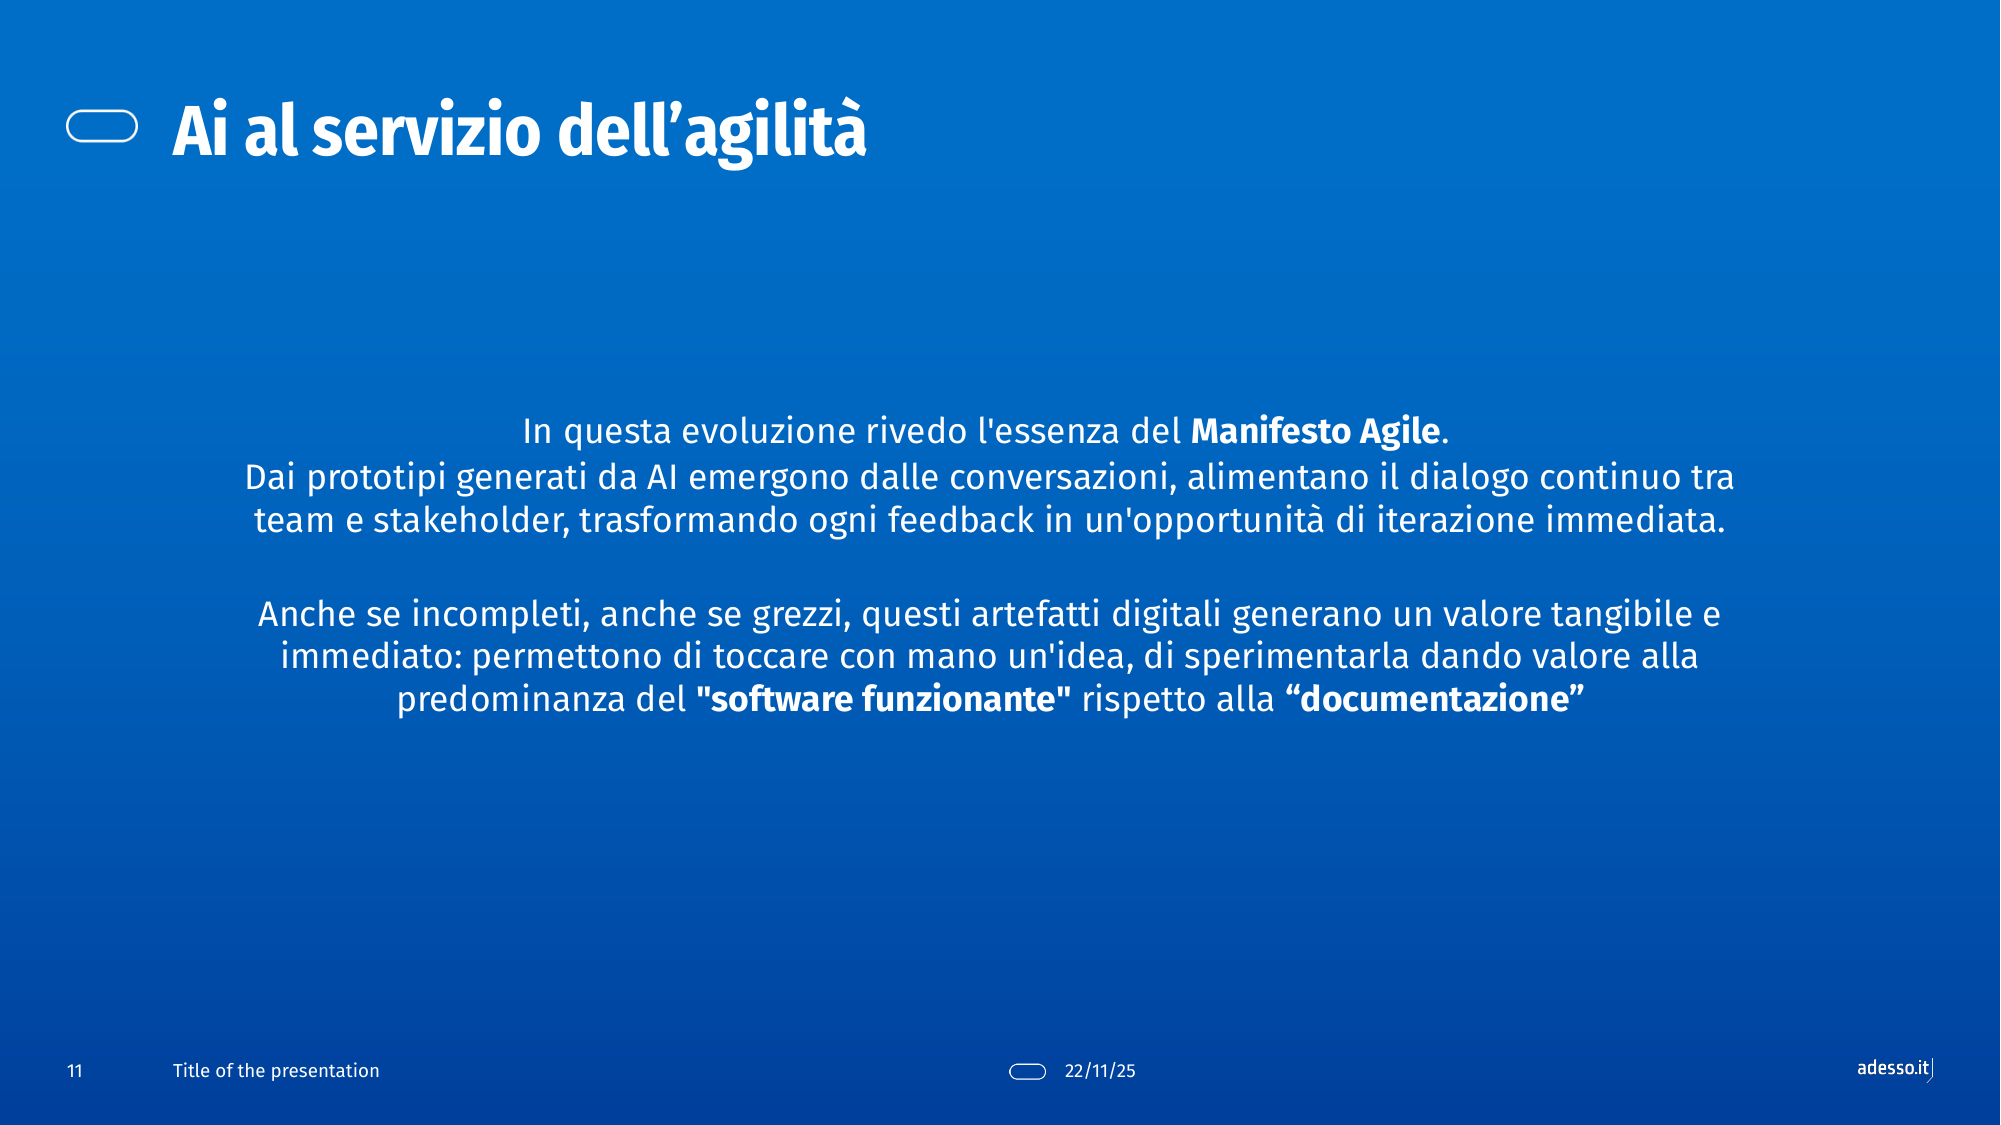

# Ai al servizio dell’agilità

In questa evoluzione rivedo l'essenza del Manifesto Agile.
Dai prototipi generati da AI emergono dalle conversazioni, alimentano il dialogo continuo tra team e stakeholder, trasformando ogni feedback in un'opportunità di iterazione immediata.

Anche se incompleti, anche se grezzi, questi artefatti digitali generano un valore tangibile e immediato: permettono di toccare con mano un'idea, di sperimentarla dando valore alla predominanza del "software funzionante" rispetto alla “documentazione”

11
Title of the presentation
22/11/25